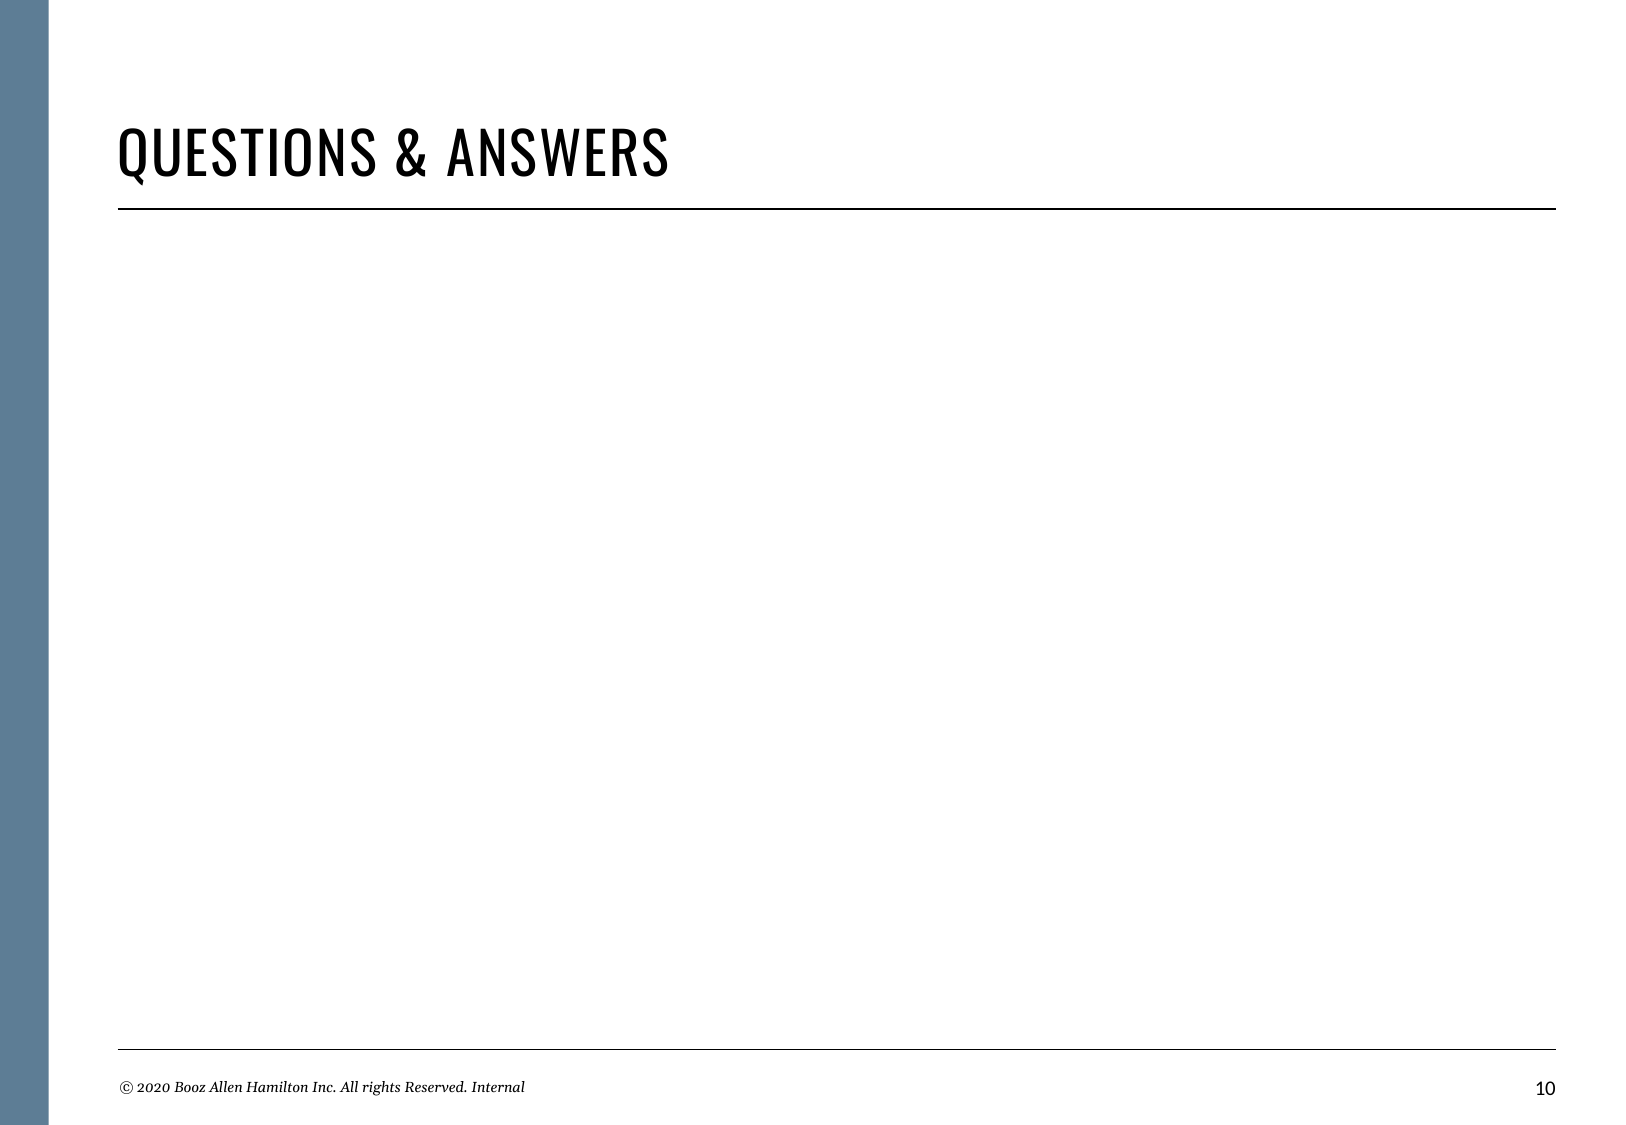

# Questions & answers

© 2020 Booz Allen Hamilton Inc. All rights Reserved. Internal
10